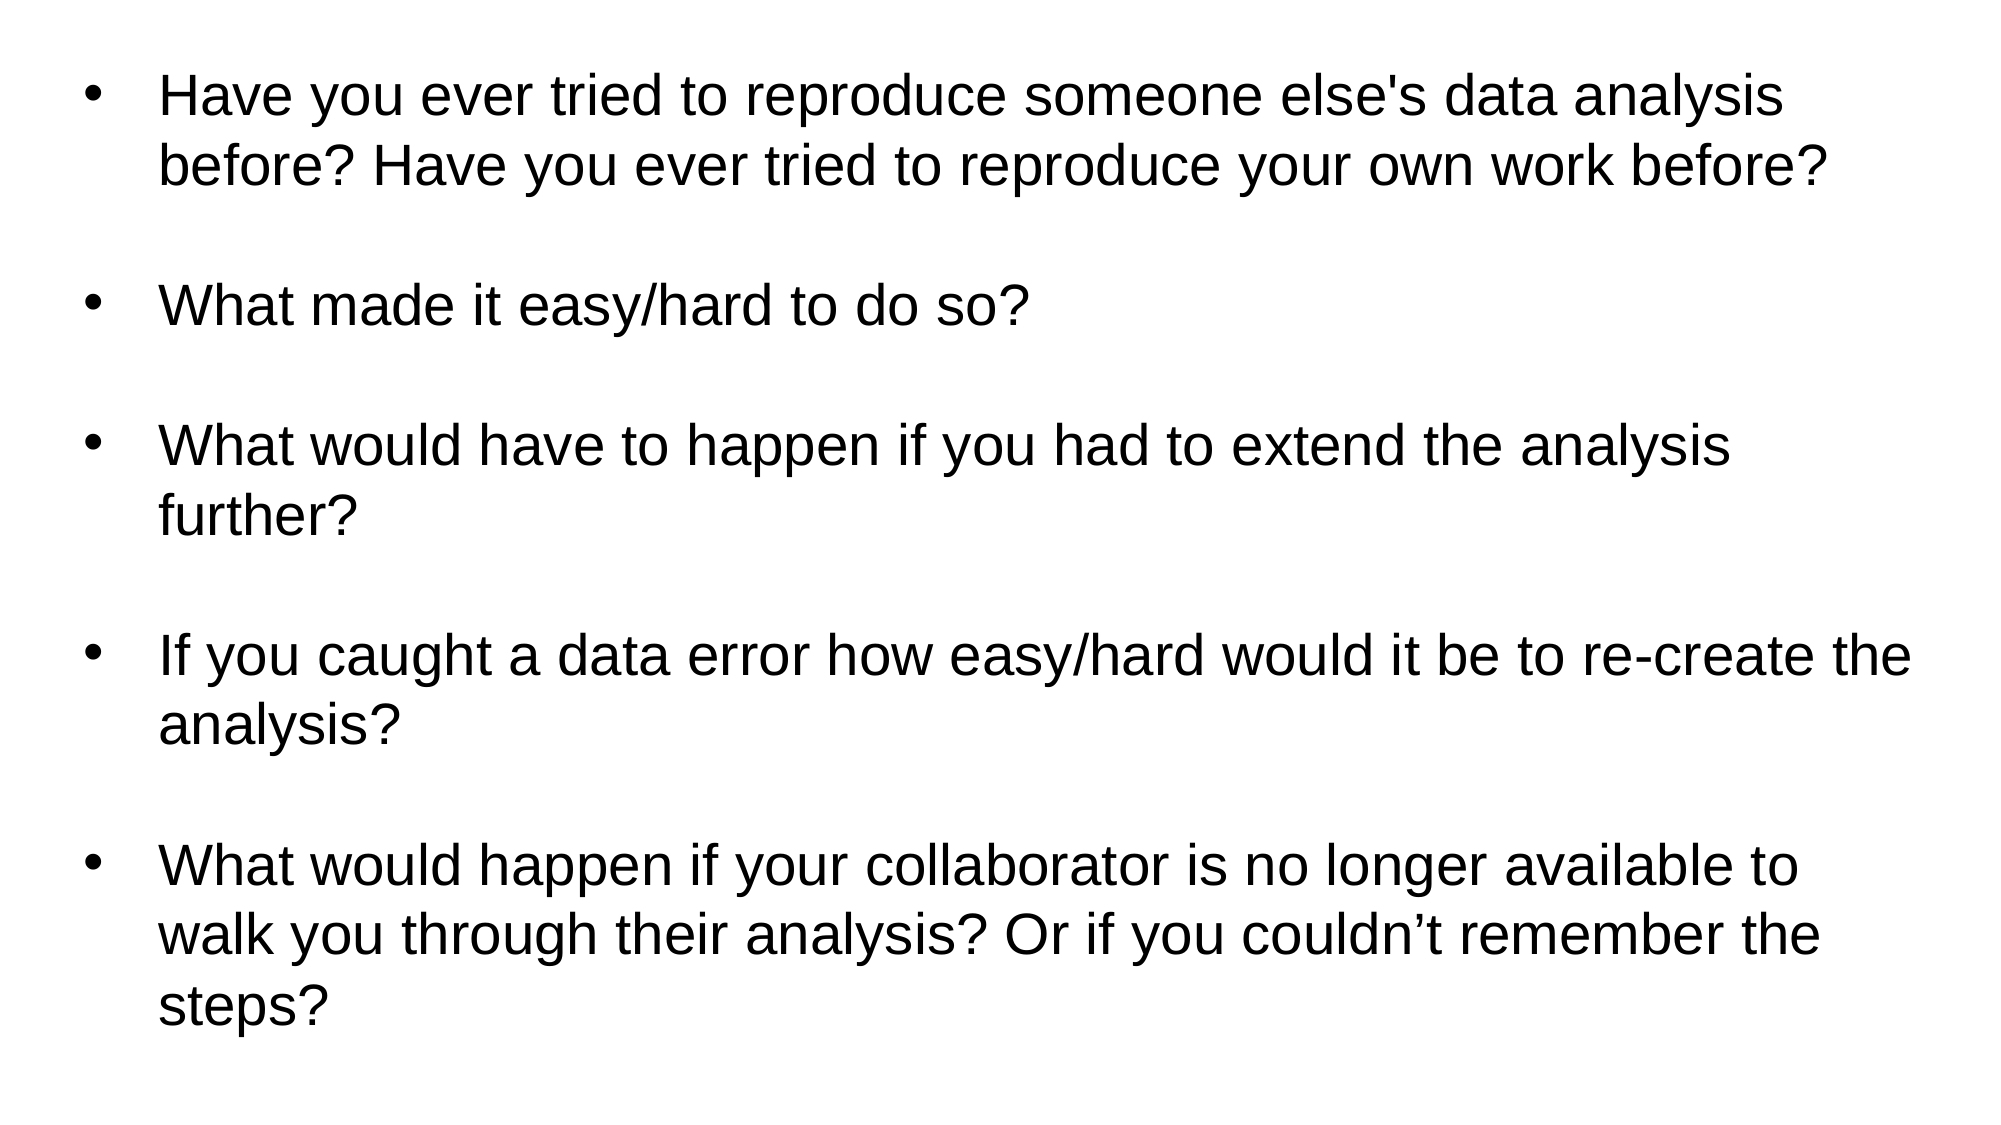

Have you ever tried to reproduce someone else's data analysis before? Have you ever tried to reproduce your own work before?

What made it easy/hard to do so?

What would have to happen if you had to extend the analysis further?

If you caught a data error how easy/hard would it be to re-create the analysis?

What would happen if your collaborator is no longer available to walk you through their analysis? Or if you couldn’t remember the steps?